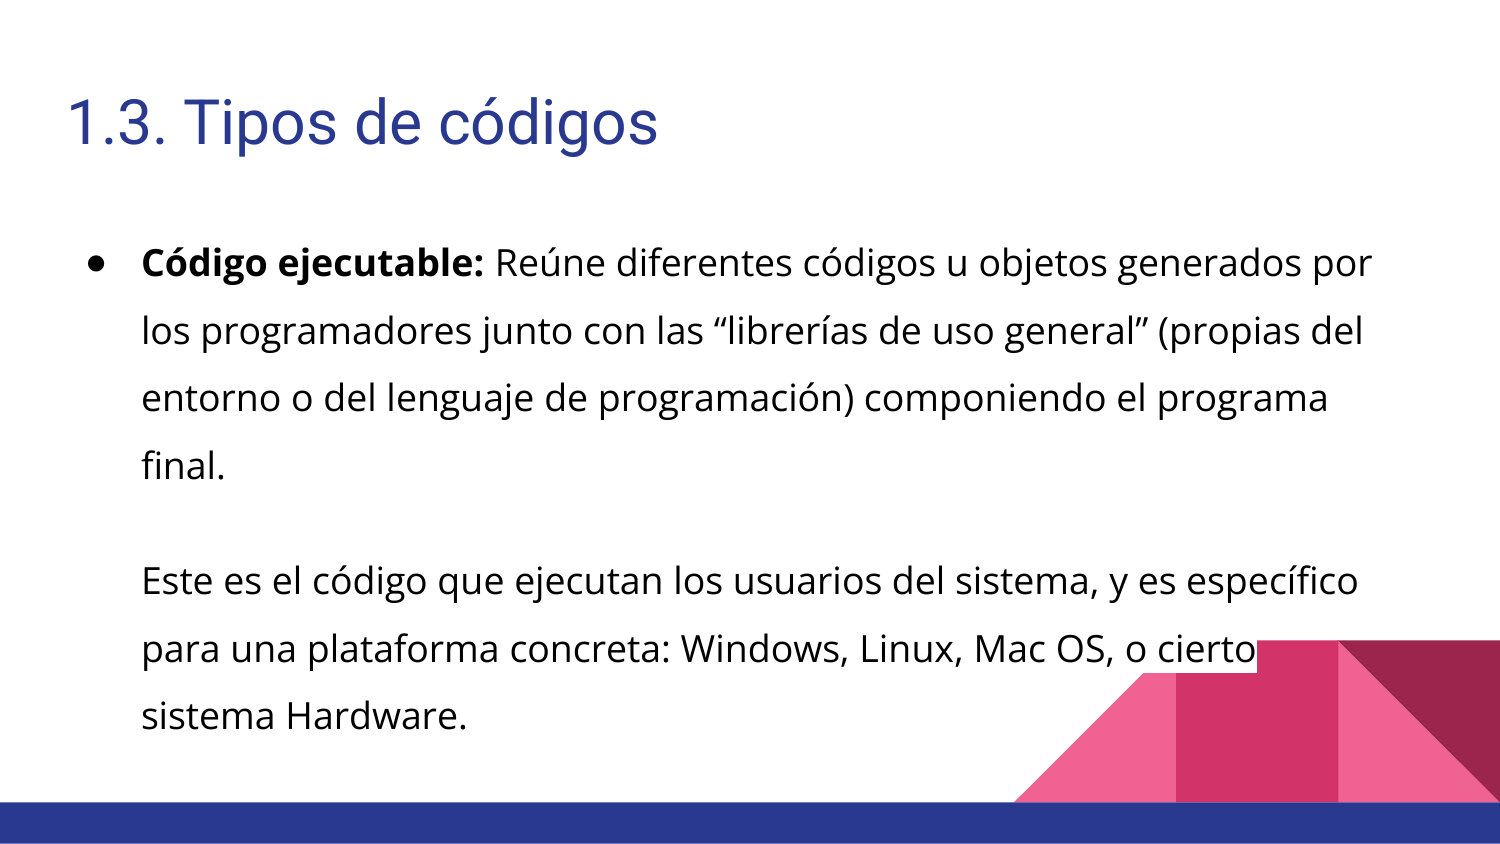

# 1.3. Tipos de códigos
Código ejecutable: Reúne diferentes códigos u objetos generados por los programadores junto con las “librerías de uso general” (propias del entorno o del lenguaje de programación) componiendo el programa final.
Este es el código que ejecutan los usuarios del sistema, y es específico para una plataforma concreta: Windows, Linux, Mac OS, o cierto sistema Hardware.